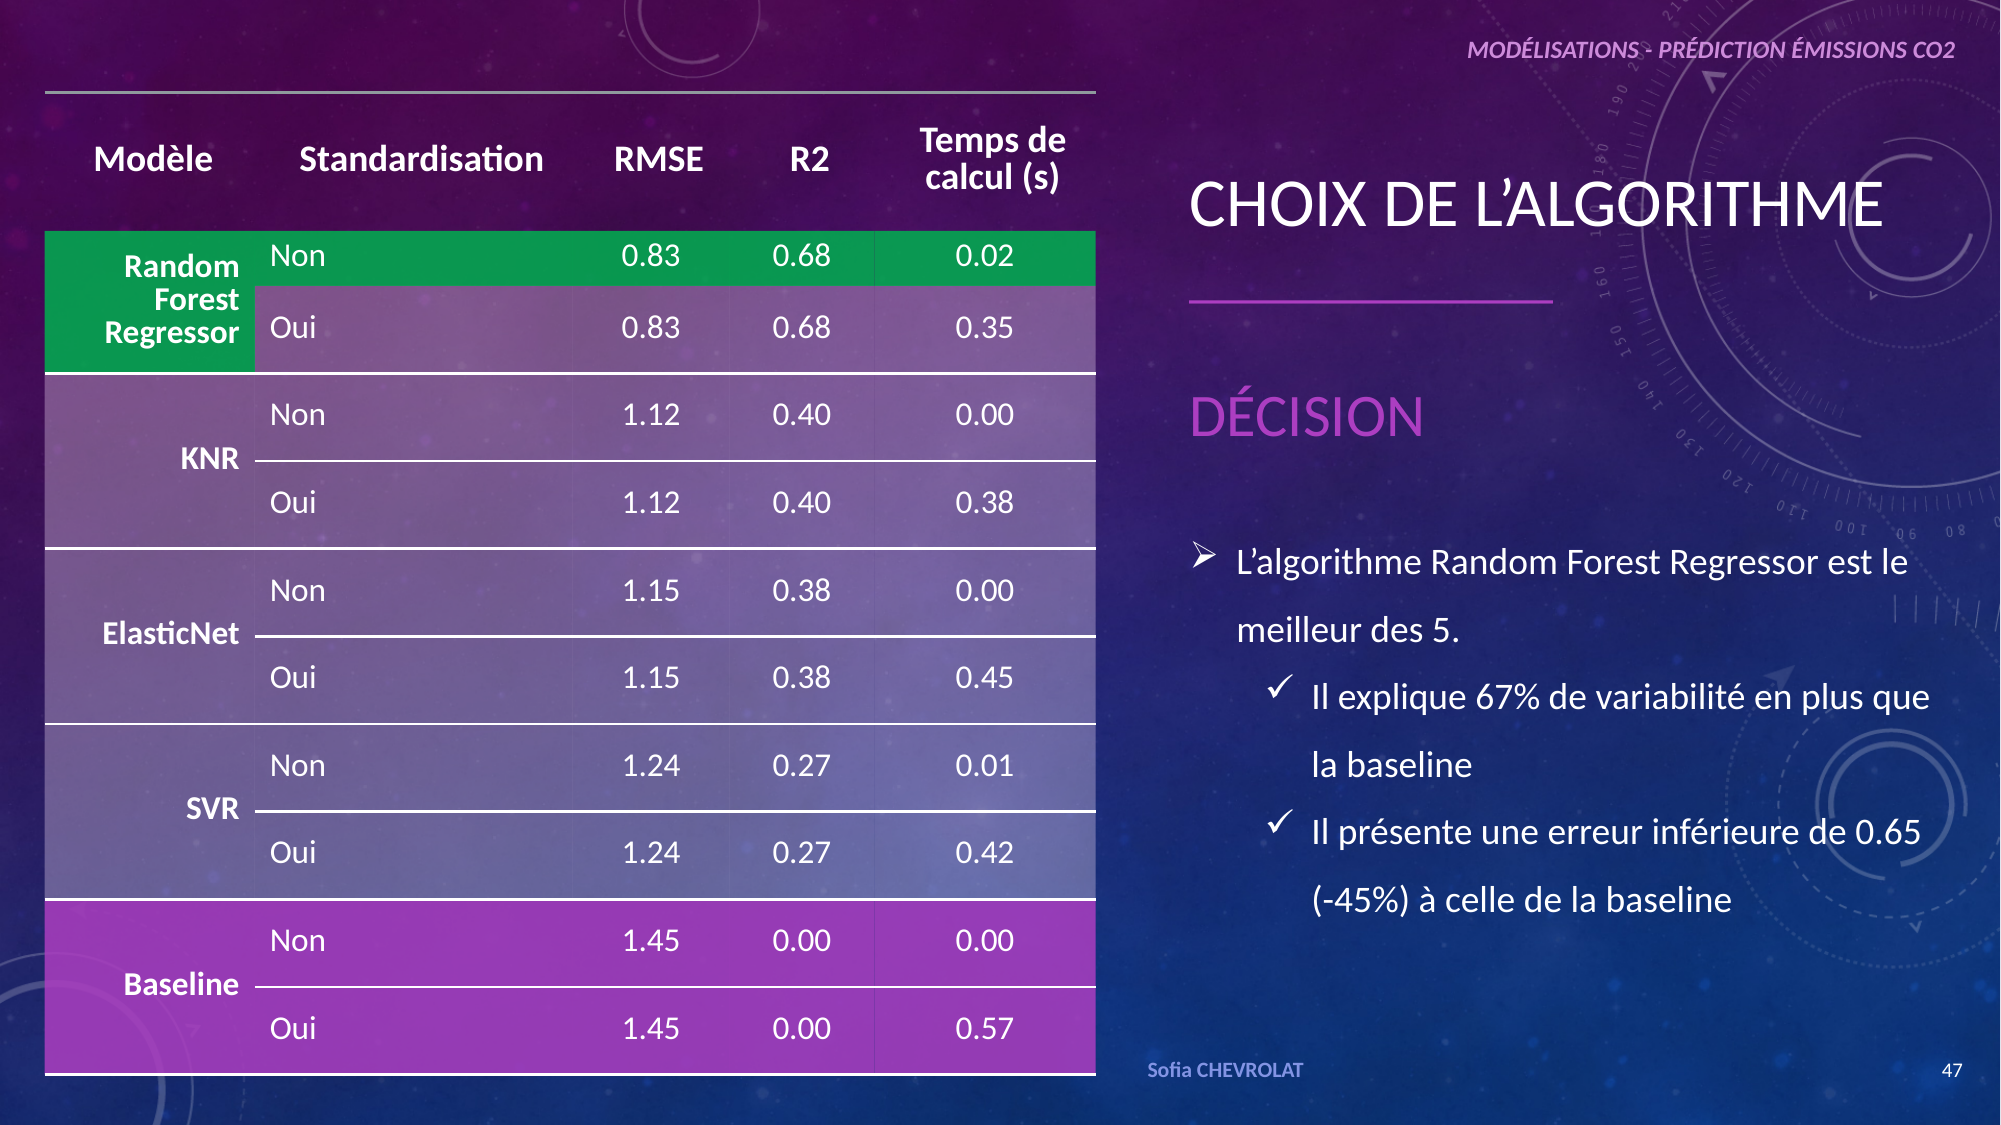

MODÉLISATIONS - PRÉDICTION ÉMISSIONS CO2
| Modèle | Standardisation | RMSE | R2 | Temps de calcul (s) |
| --- | --- | --- | --- | --- |
| Random Forest Regressor | Non | 0.83 | 0.68 | 0.02 |
|  | Oui | 0.83 | 0.68 | 0.35 |
| KNR | Non | 1.12 | 0.40 | 0.00 |
|  | Oui | 1.12 | 0.40 | 0.38 |
| ElasticNet | Non | 1.15 | 0.38 | 0.00 |
|  | Oui | 1.15 | 0.38 | 0.45 |
| SVR | Non | 1.24 | 0.27 | 0.01 |
|  | Oui | 1.24 | 0.27 | 0.42 |
| Baseline | Non | 1.45 | 0.00 | 0.00 |
|  | Oui | 1.45 | 0.00 | 0.57 |
CHOIX DE L’ALGORITHME
_____________

Décision
L’algorithme Random Forest Regressor est le meilleur des 5.
Il explique 67% de variabilité en plus que la baseline
Il présente une erreur inférieure de 0.65 (-45%) à celle de la baseline
Sofia CHEVROLAT
47